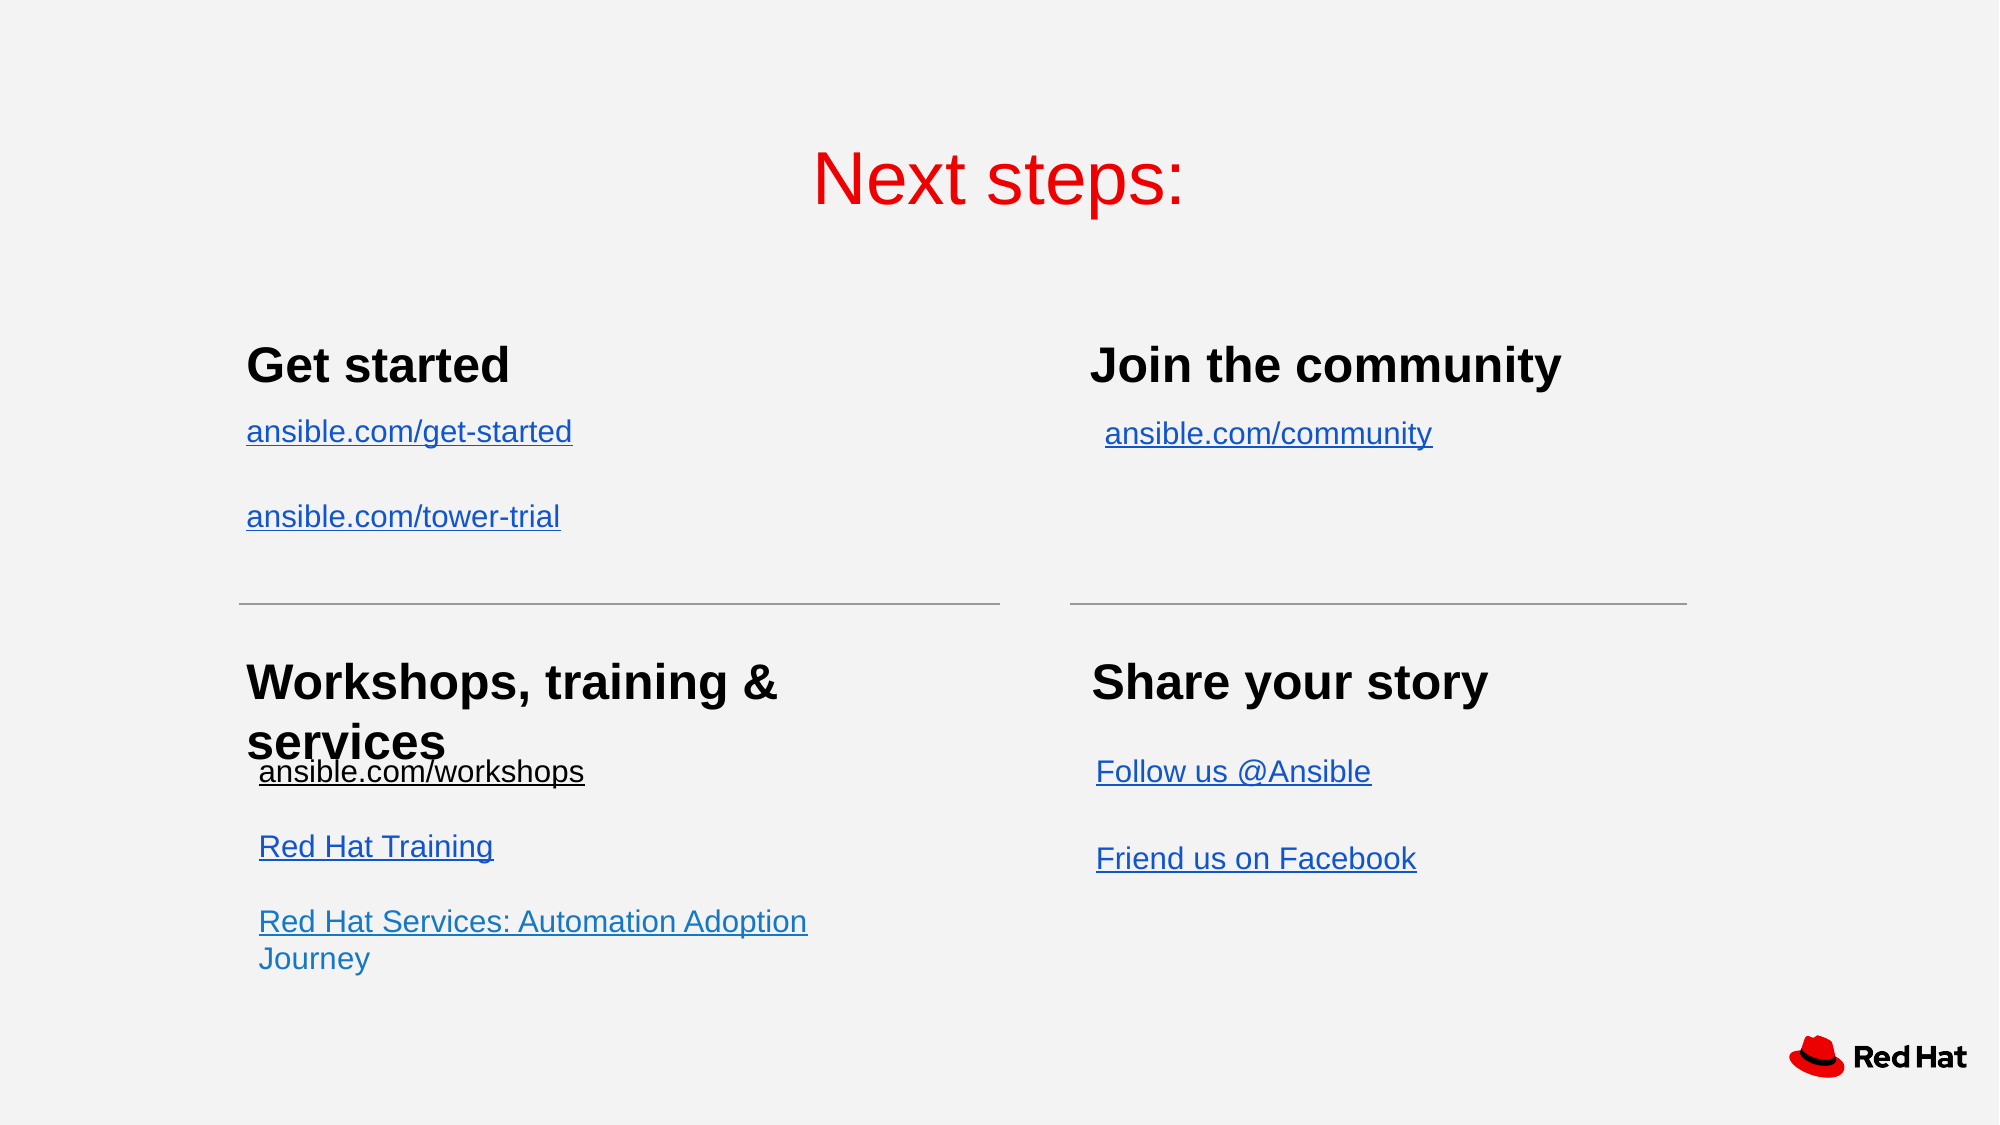

Next steps:
Join the community

Get started

ansible.com/community
ansible.com/get-started
ansible.com/tower-trial
Workshops, training & services

Share your story
  Follow us @Ansible
  Friend us on Facebook
ansible.com/workshops
Red Hat Training

Red Hat Services: Automation Adoption Journey